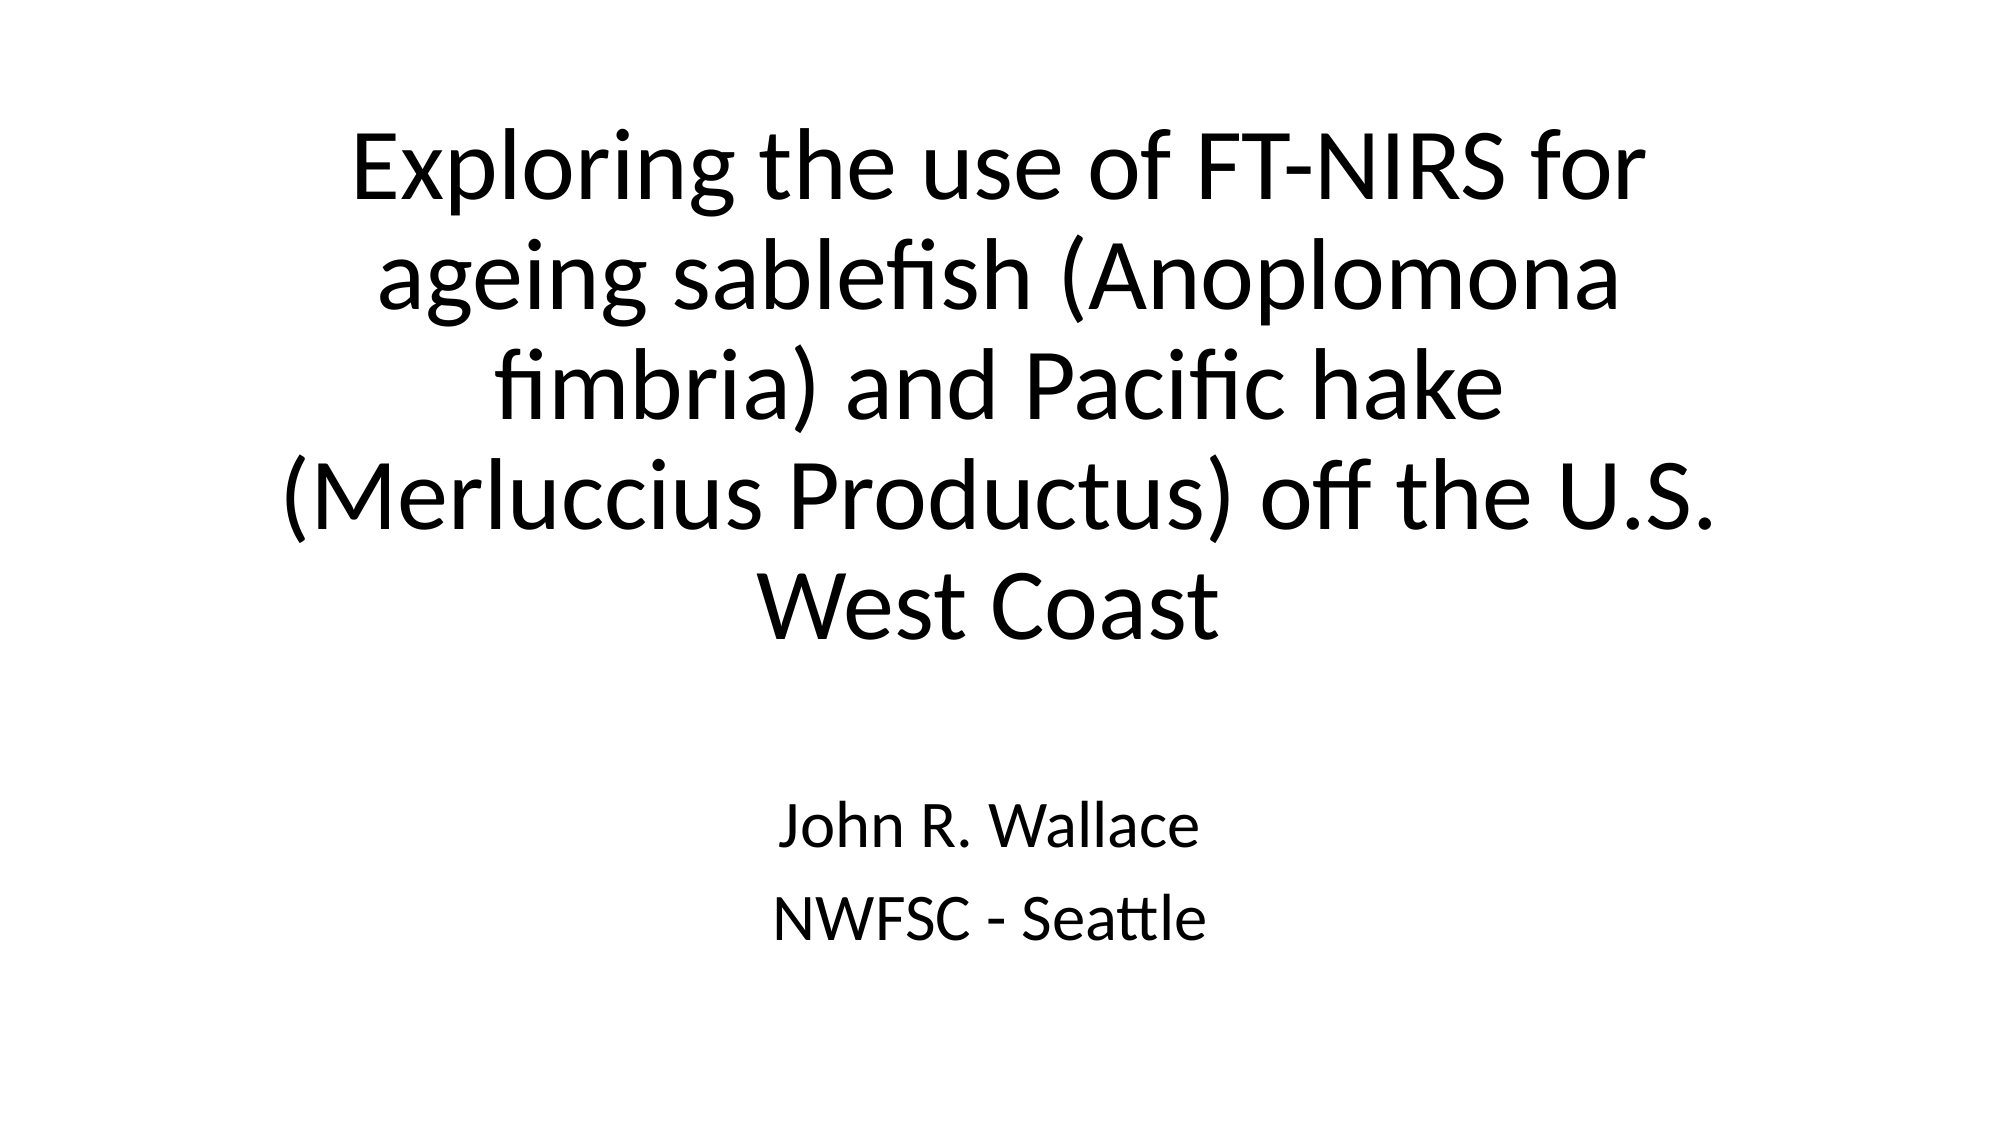

# Exploring the use of FT-NIRS for ageing sablefish (Anoplomona fimbria) and Pacific hake (Merluccius Productus) off the U.S. West Coast
John R. Wallace
NWFSC - Seattle